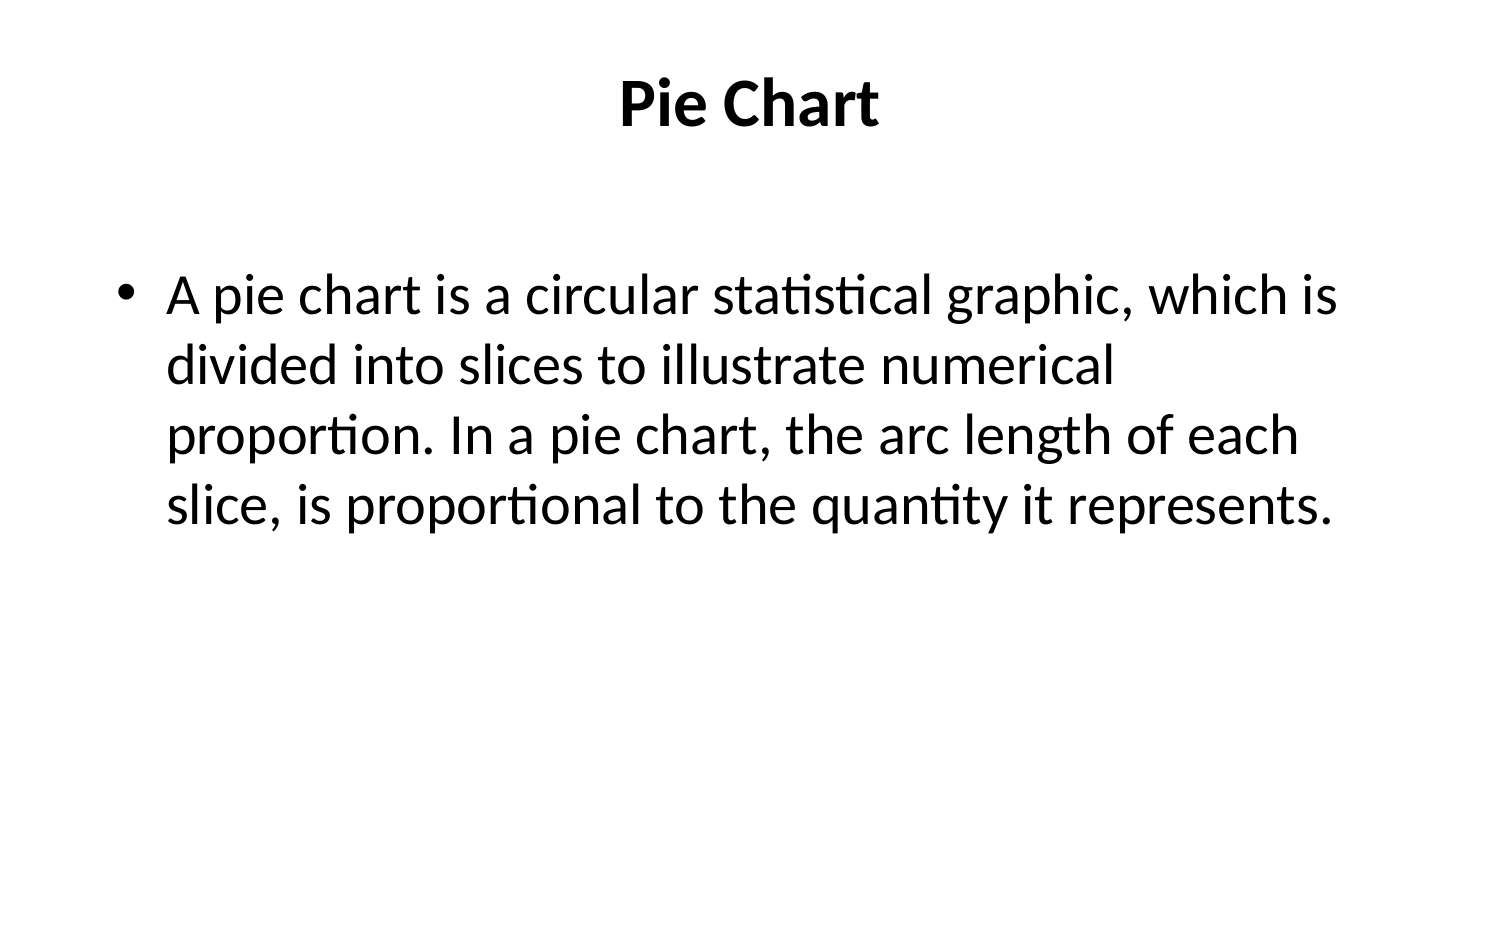

# Pie Chart
A pie chart is a circular statistical graphic, which is divided into slices to illustrate numerical proportion. In a pie chart, the arc length of each slice, is proportional to the quantity it represents.